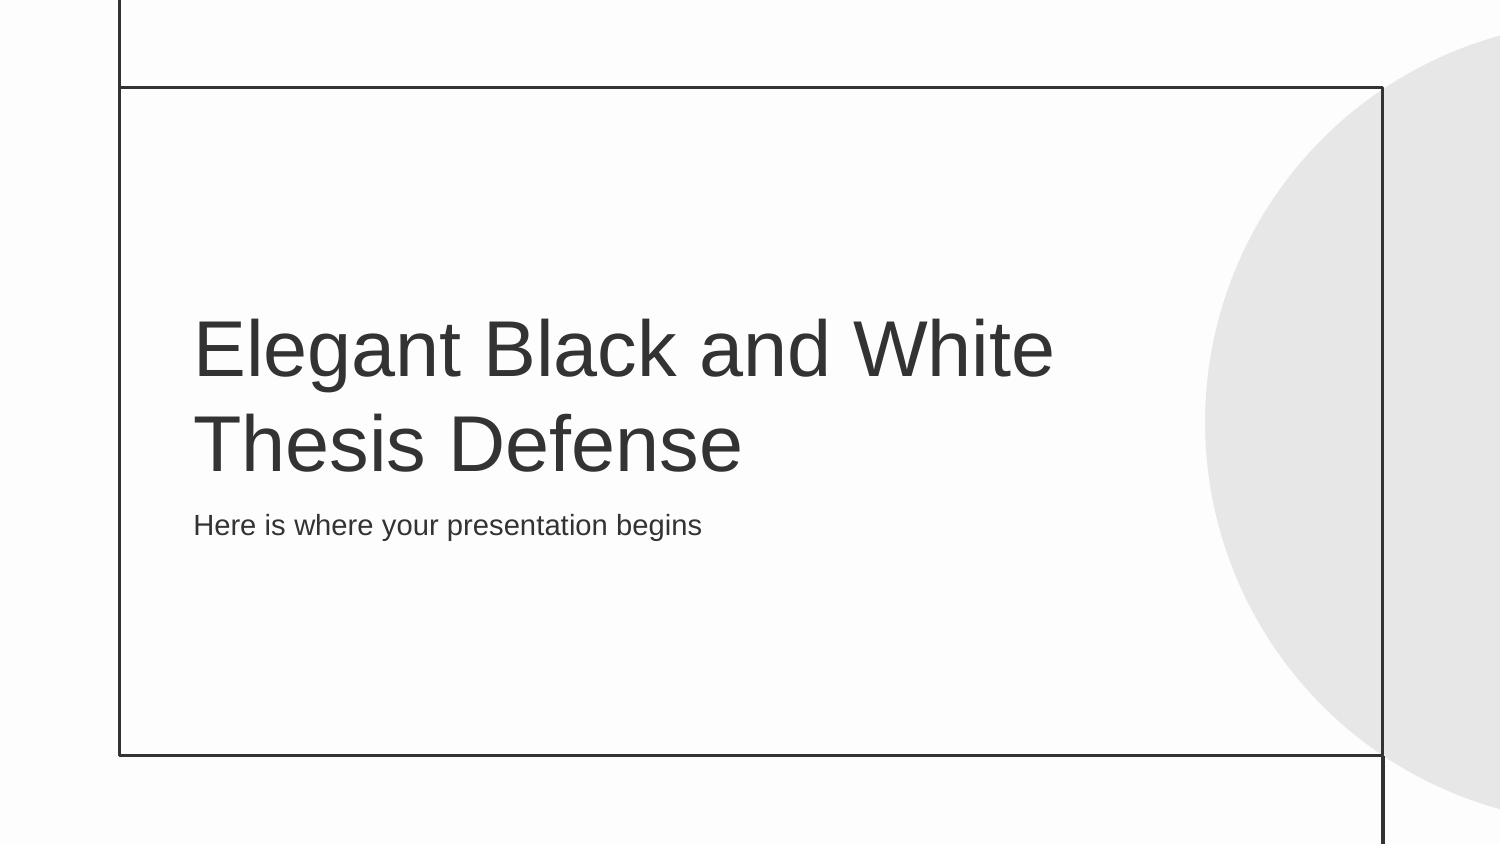

# Elegant Black and White Thesis Defense
Here is where your presentation begins